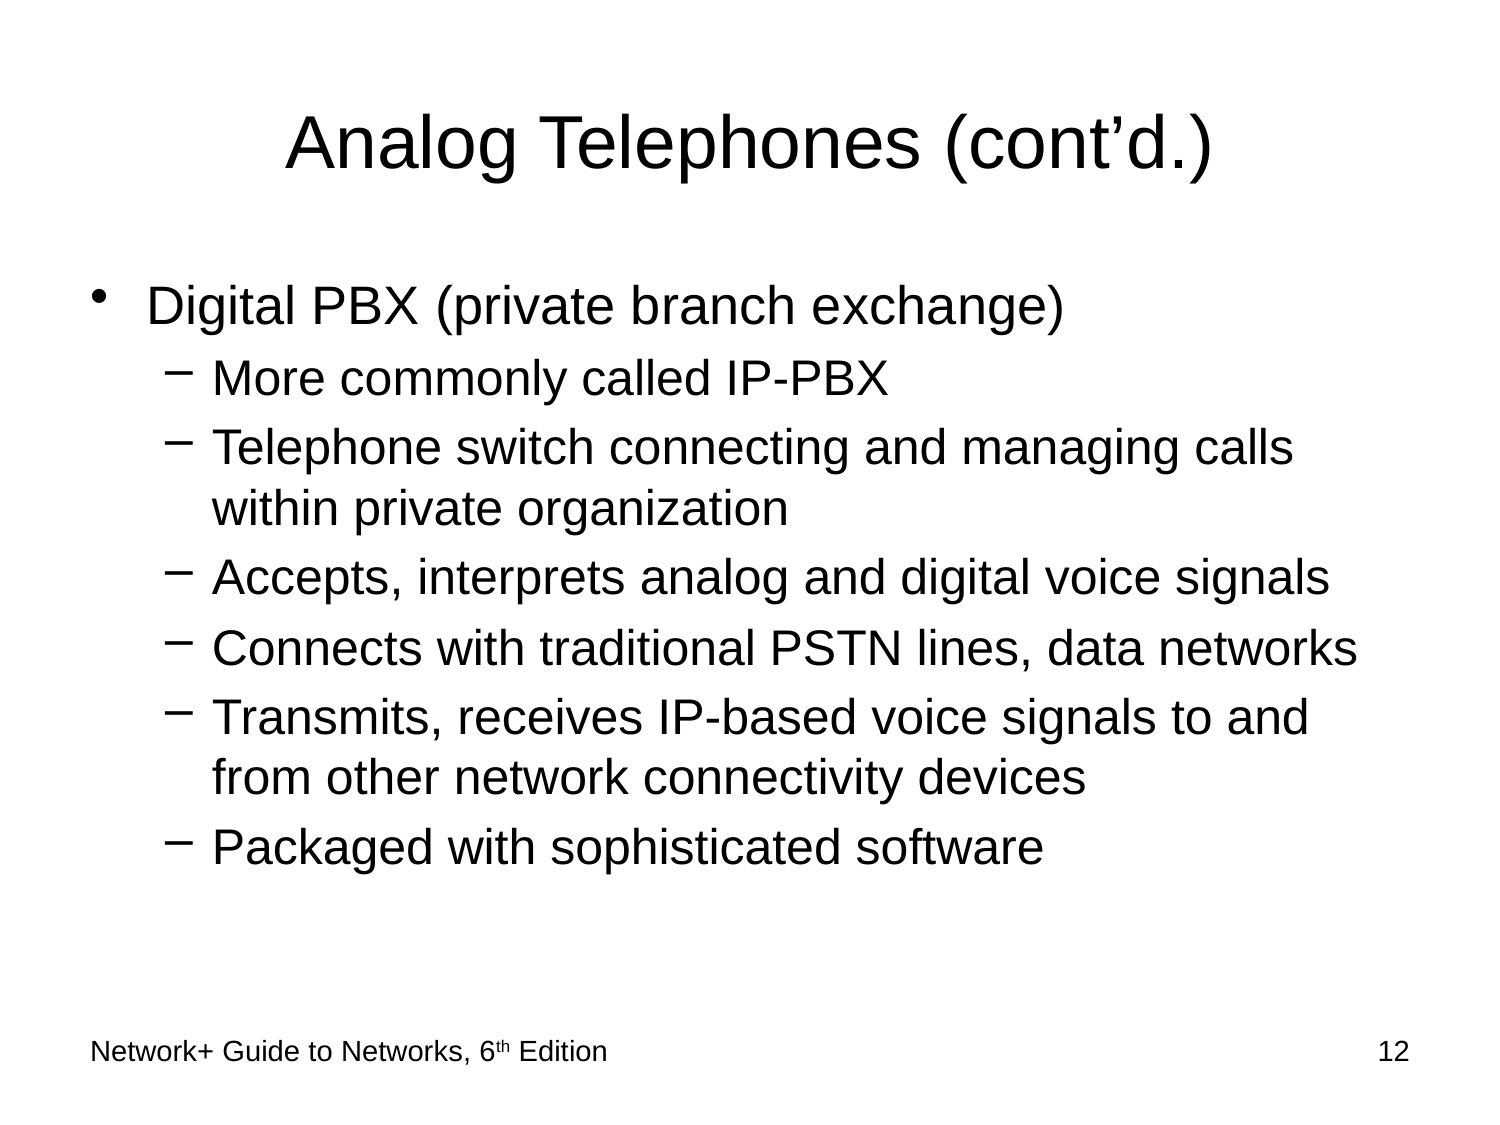

# Analog Telephones (cont’d.)
Digital PBX (private branch exchange)
More commonly called IP-PBX
Telephone switch connecting and managing calls within private organization
Accepts, interprets analog and digital voice signals
Connects with traditional PSTN lines, data networks
Transmits, receives IP-based voice signals to and from other network connectivity devices
Packaged with sophisticated software
Network+ Guide to Networks, 6th Edition
12